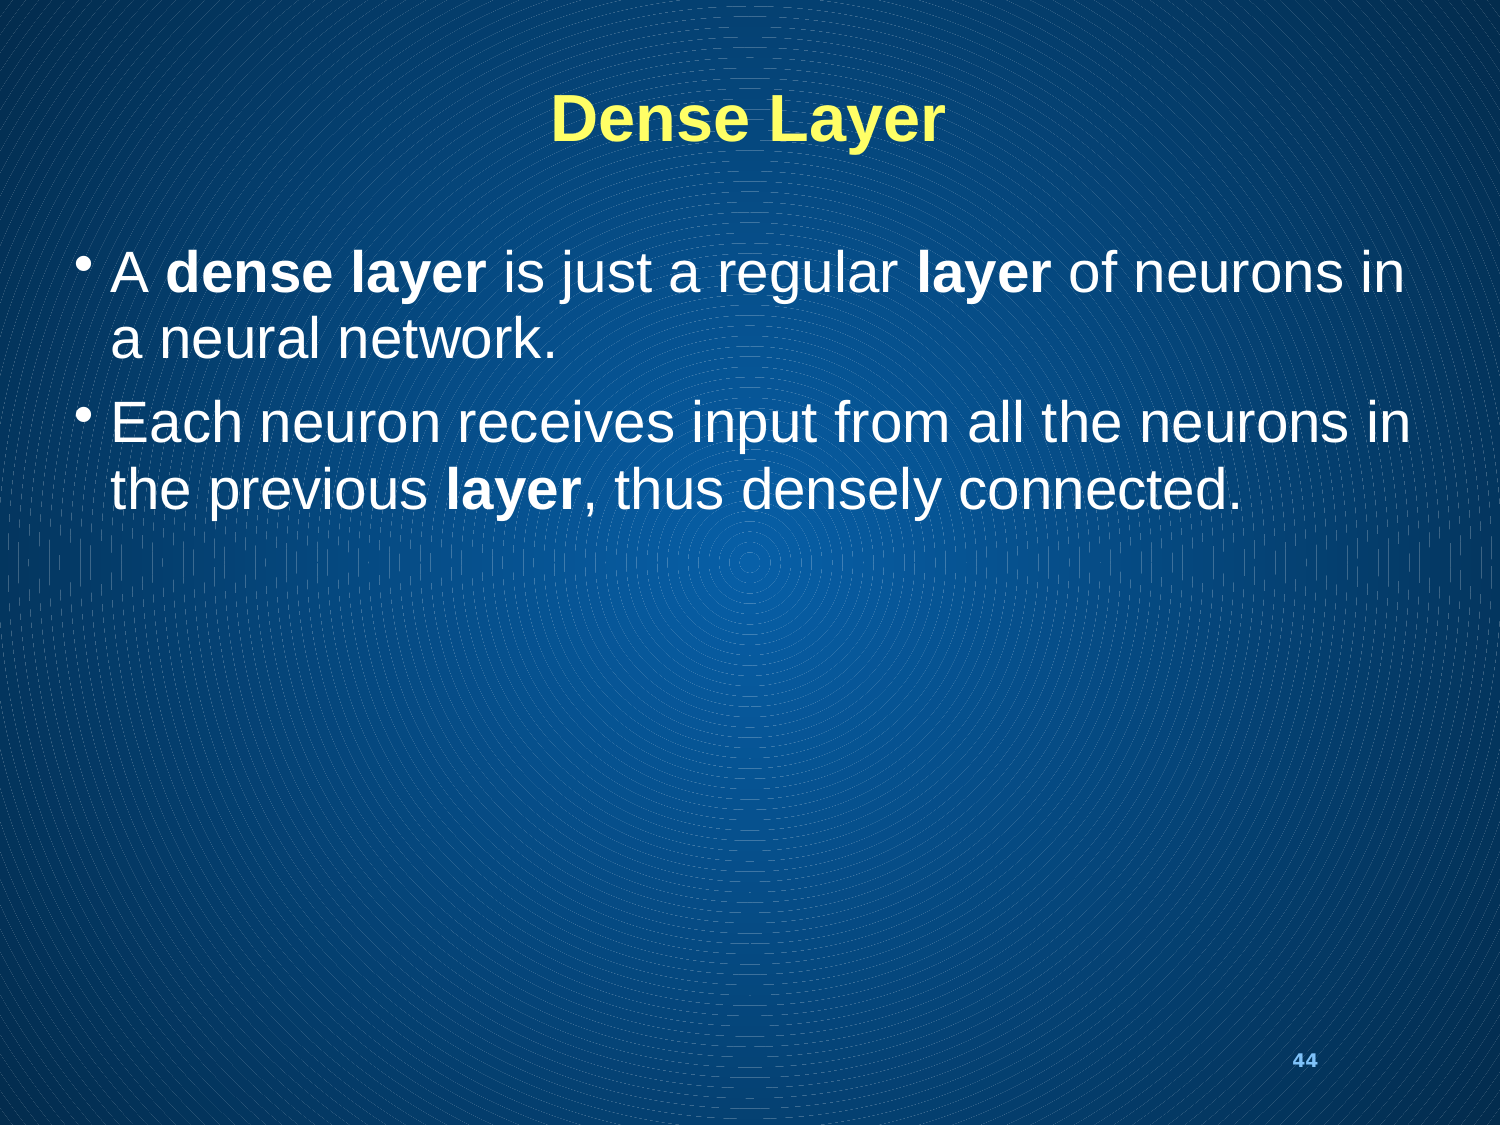

# Dense Layer
A dense layer is just a regular layer of neurons in a neural network.
Each neuron receives input from all the neurons in the previous layer, thus densely connected.